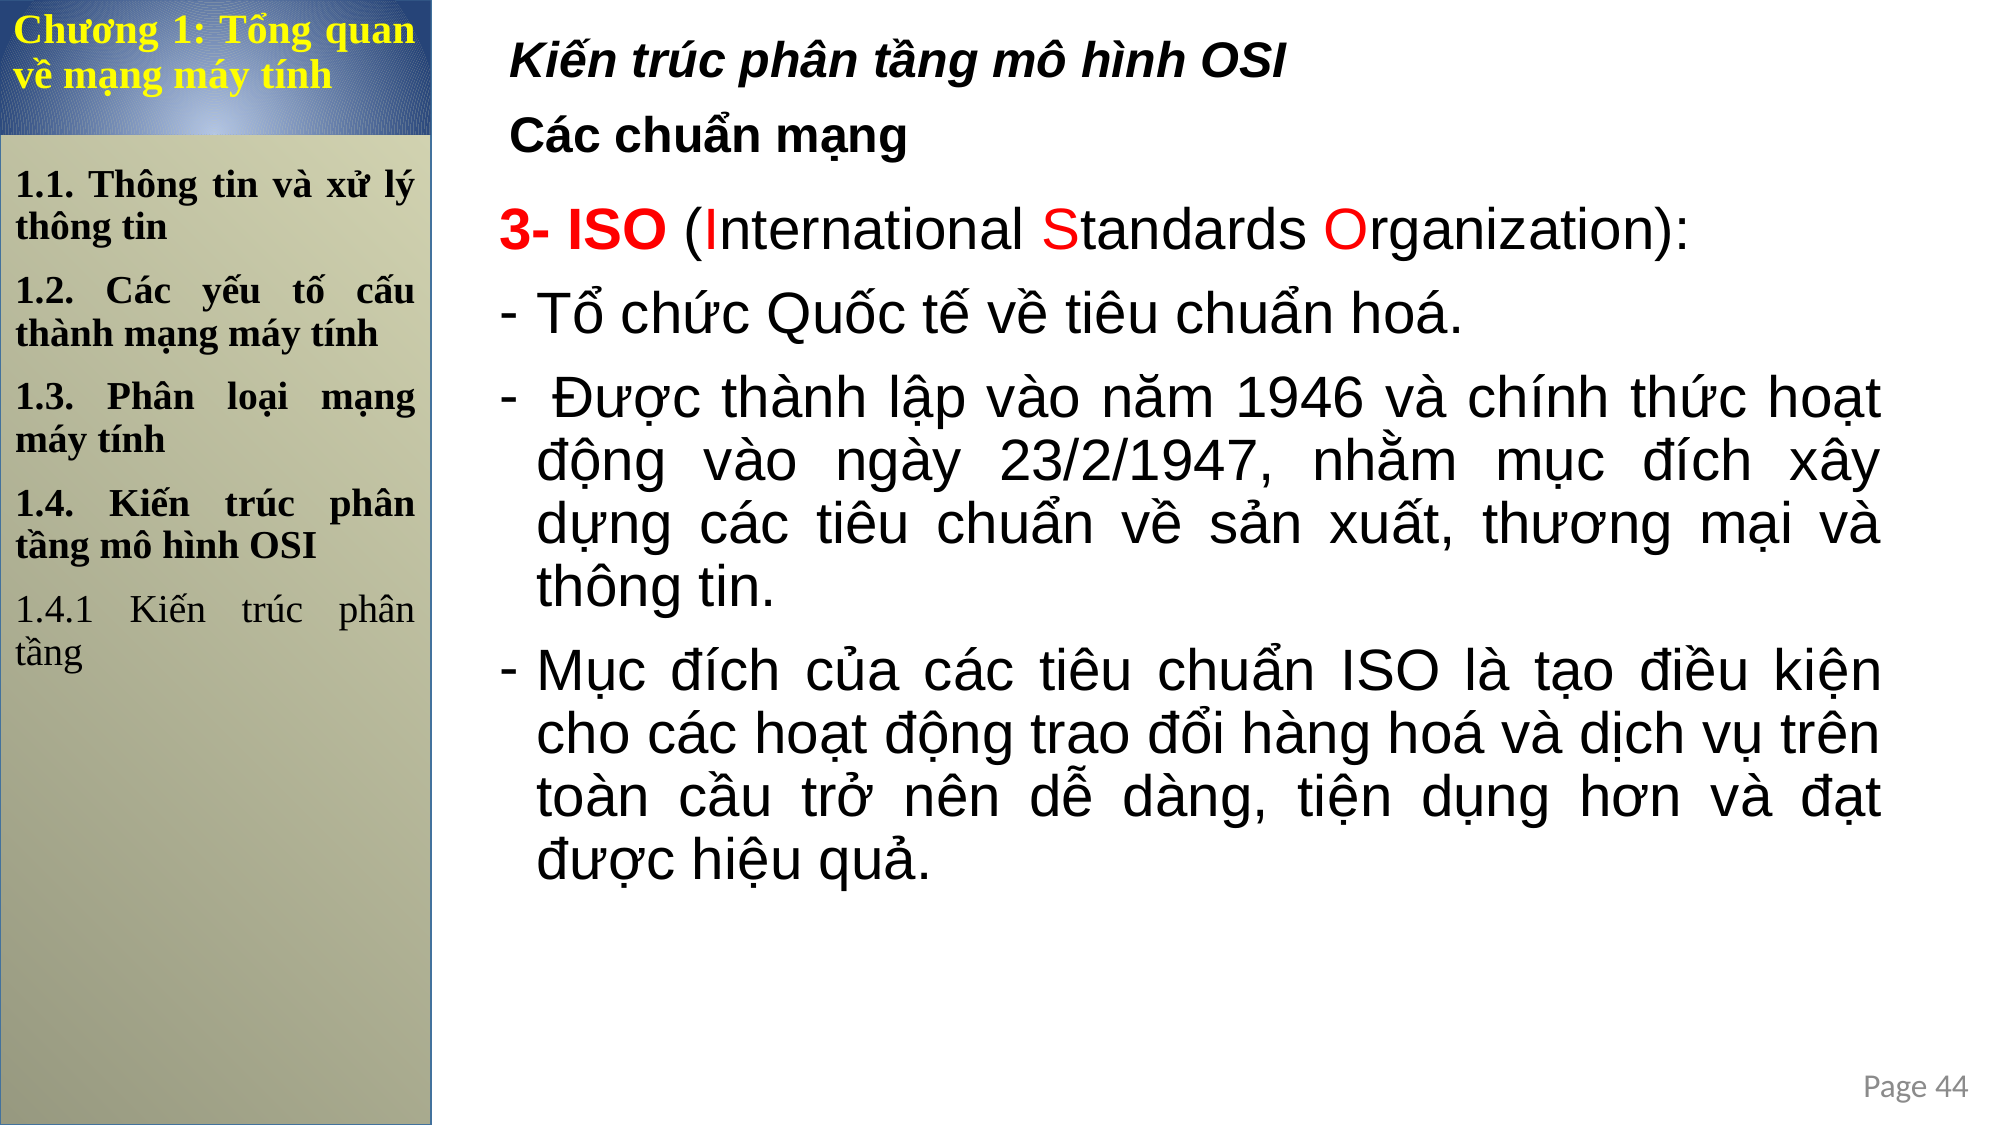

Chương 1: Tổng quan về mạng máy tính
Kiến trúc phân tầng mô hình OSI
Các chuẩn mạng

1.1. Thông tin và xử lý thông tin
1.2. Các yếu tố cấu thành mạng máy tính
1.3. Phân loại mạng máy tính
1.4. Kiến trúc phân tầng mô hình OSI
1.4.1 Kiến trúc phân tầng
3- ISO (International Standards Organization):
Tổ chức Quốc tế về tiêu chuẩn hoá.
 Được thành lập vào năm 1946 và chính thức hoạt động vào ngày 23/2/1947, nhằm mục đích xây dựng các tiêu chuẩn về sản xuất, thương mại và thông tin.
Mục đích của các tiêu chuẩn ISO là tạo điều kiện cho các hoạt động trao đổi hàng hoá và dịch vụ trên toàn cầu trở nên dễ dàng, tiện dụng hơn và đạt được hiệu quả.

Page 44